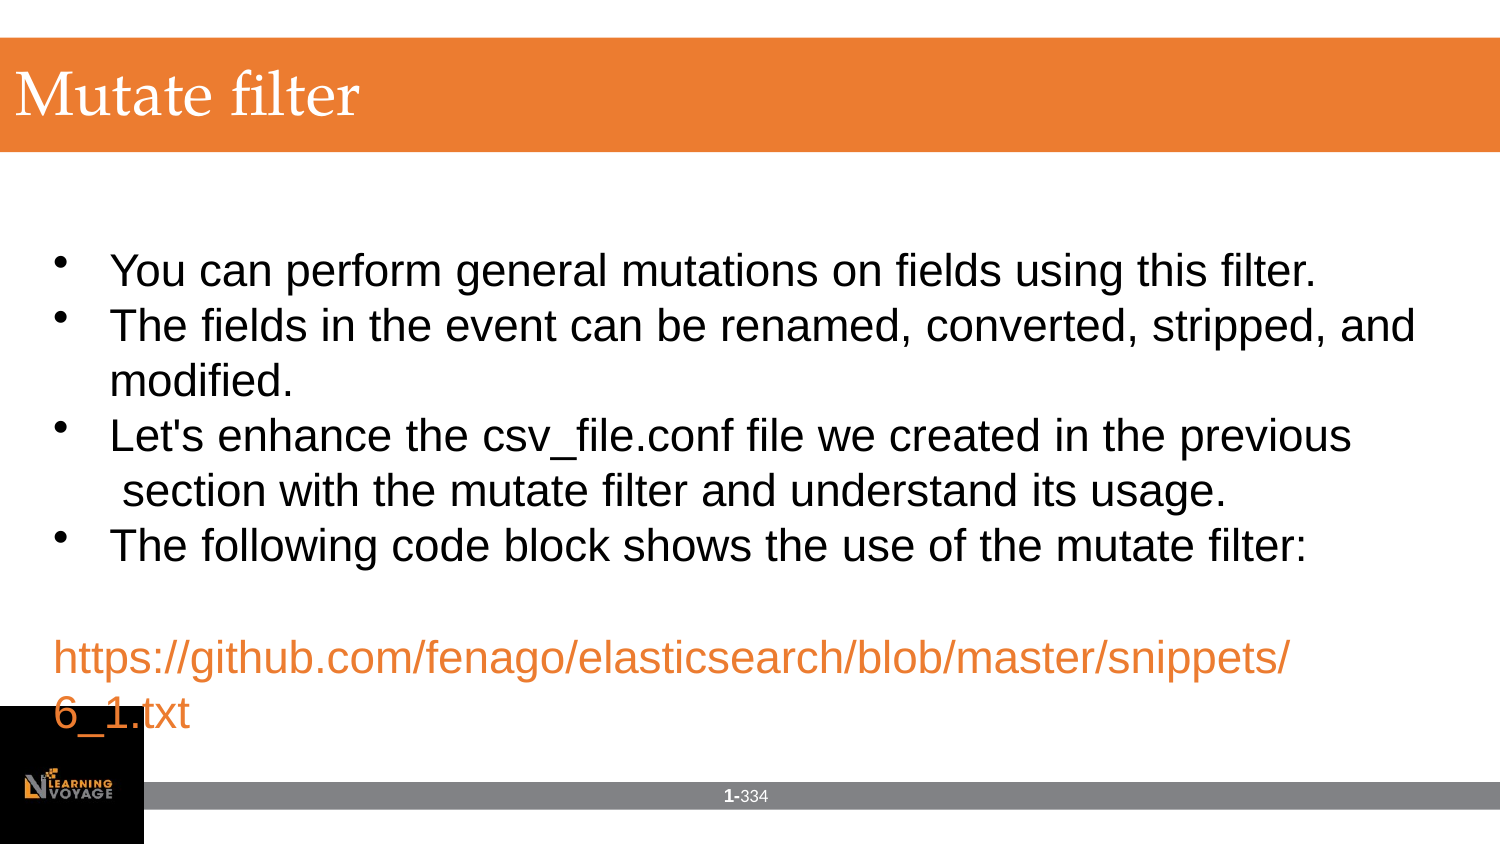

# Mutate filter
You can perform general mutations on fields using this filter.
The fields in the event can be renamed, converted, stripped, and
modified.
Let's enhance the csv_file.conf file we created in the previous  section with the mutate filter and understand its usage.
The following code block shows the use of the mutate filter:

https://github.com/fenago/elasticsearch/blob/master/snippets/6_1.txt
1-334